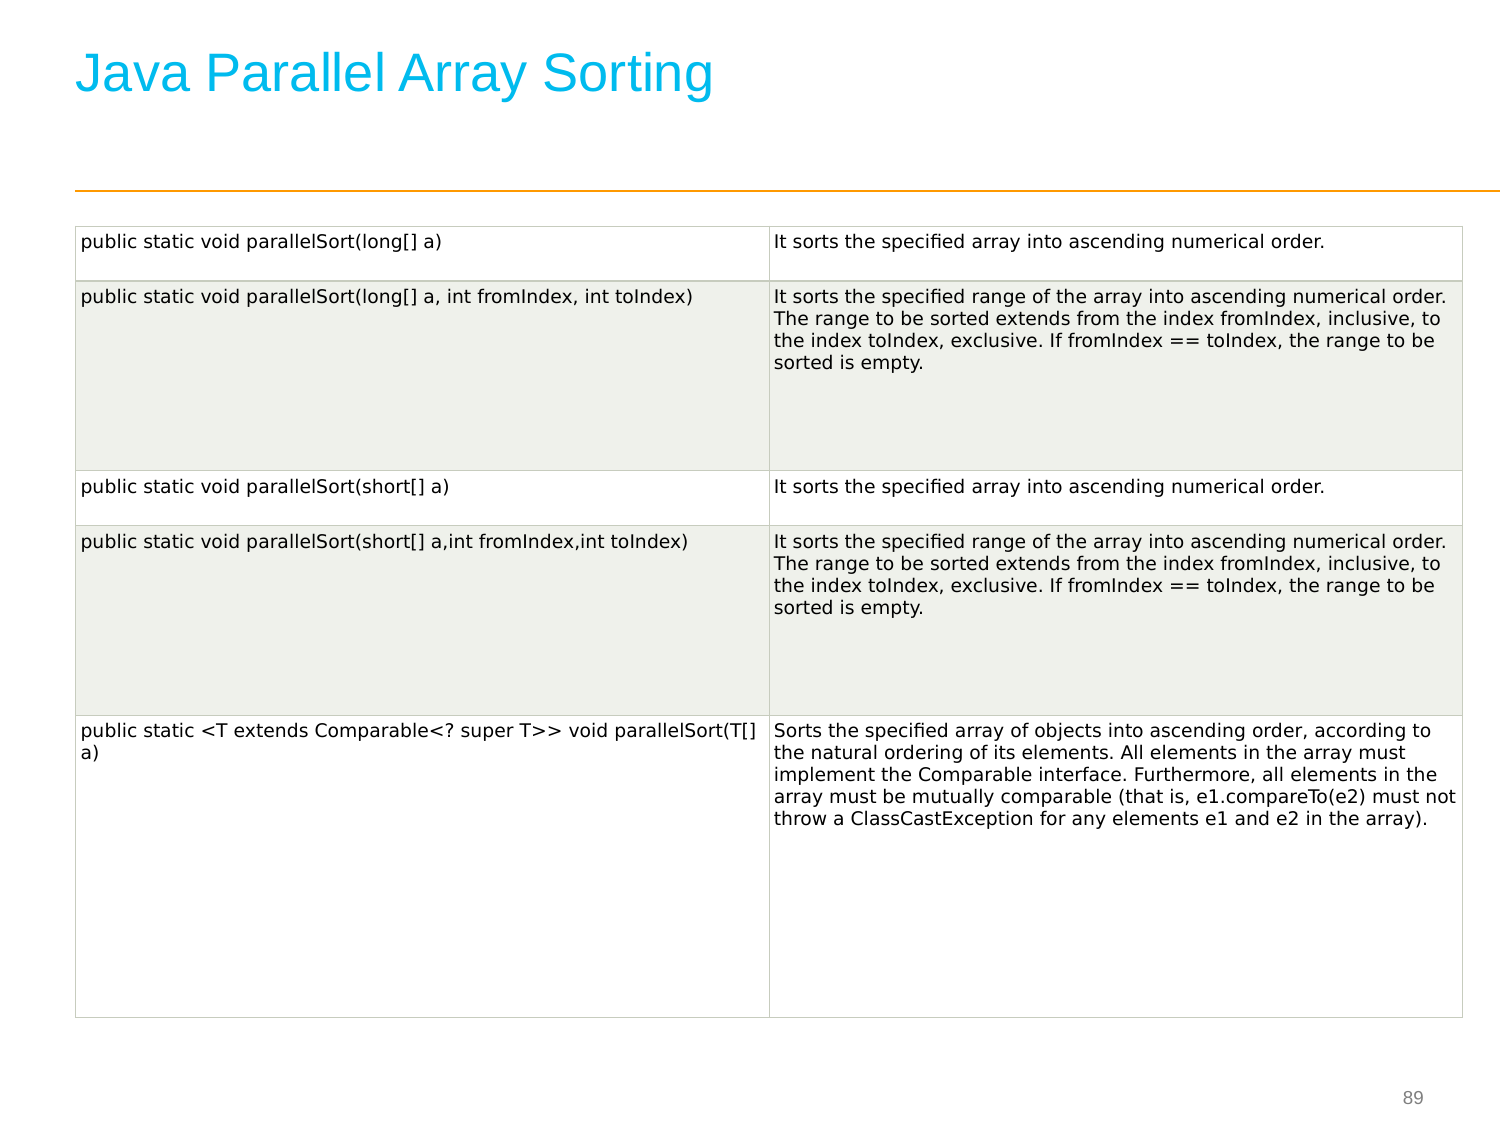

# Java Parallel Array Sorting
| public static void parallelSort(long[] a) | It sorts the specified array into ascending numerical order. |
| --- | --- |
| public static void parallelSort(long[] a, int fromIndex, int toIndex) | It sorts the specified range of the array into ascending numerical order. The range to be sorted extends from the index fromIndex, inclusive, to the index toIndex, exclusive. If fromIndex == toIndex, the range to be sorted is empty. |
| public static void parallelSort(short[] a) | It sorts the specified array into ascending numerical order. |
| public static void parallelSort(short[] a,int fromIndex,int toIndex) | It sorts the specified range of the array into ascending numerical order. The range to be sorted extends from the index fromIndex, inclusive, to the index toIndex, exclusive. If fromIndex == toIndex, the range to be sorted is empty. |
| public static <T extends Comparable<? super T>> void parallelSort(T[] a) | Sorts the specified array of objects into ascending order, according to the natural ordering of its elements. All elements in the array must implement the Comparable interface. Furthermore, all elements in the array must be mutually comparable (that is, e1.compareTo(e2) must not throw a ClassCastException for any elements e1 and e2 in the array). |